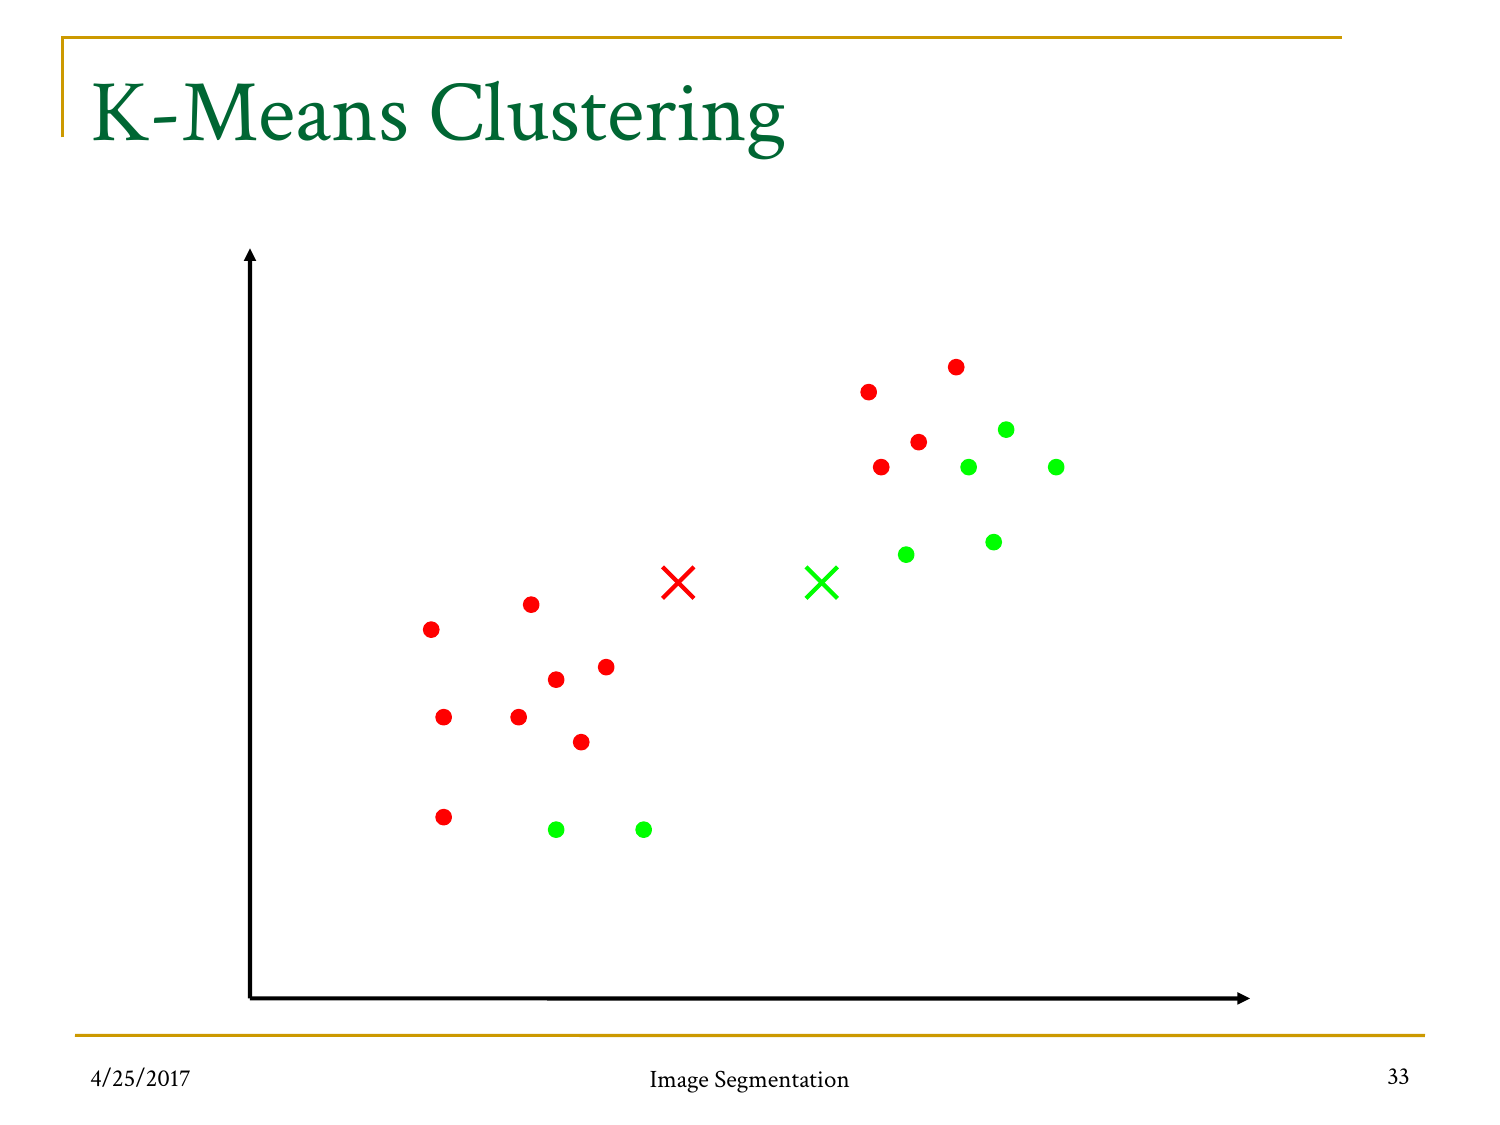

# K-Means Clustering

4/25/2017
33
Image Segmentation